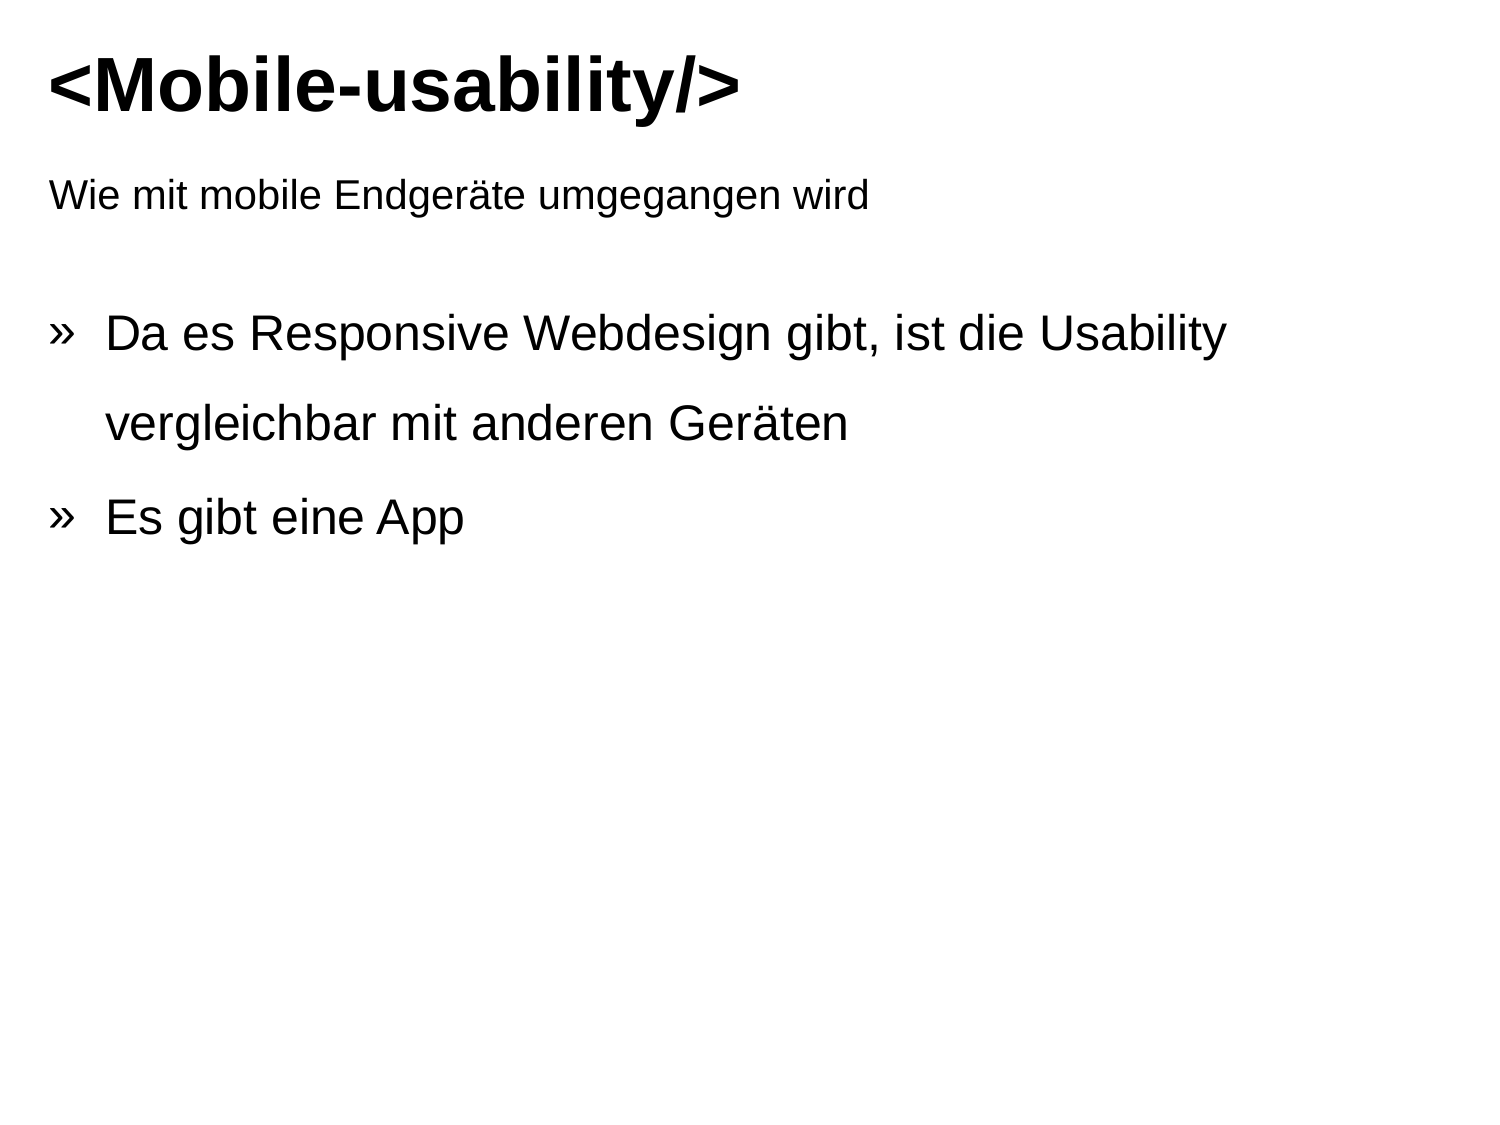

# <Mobile-usability/>
Wie mit mobile Endgeräte umgegangen wird
Da es Responsive Webdesign gibt, ist die Usability vergleichbar mit anderen Geräten
Es gibt eine App